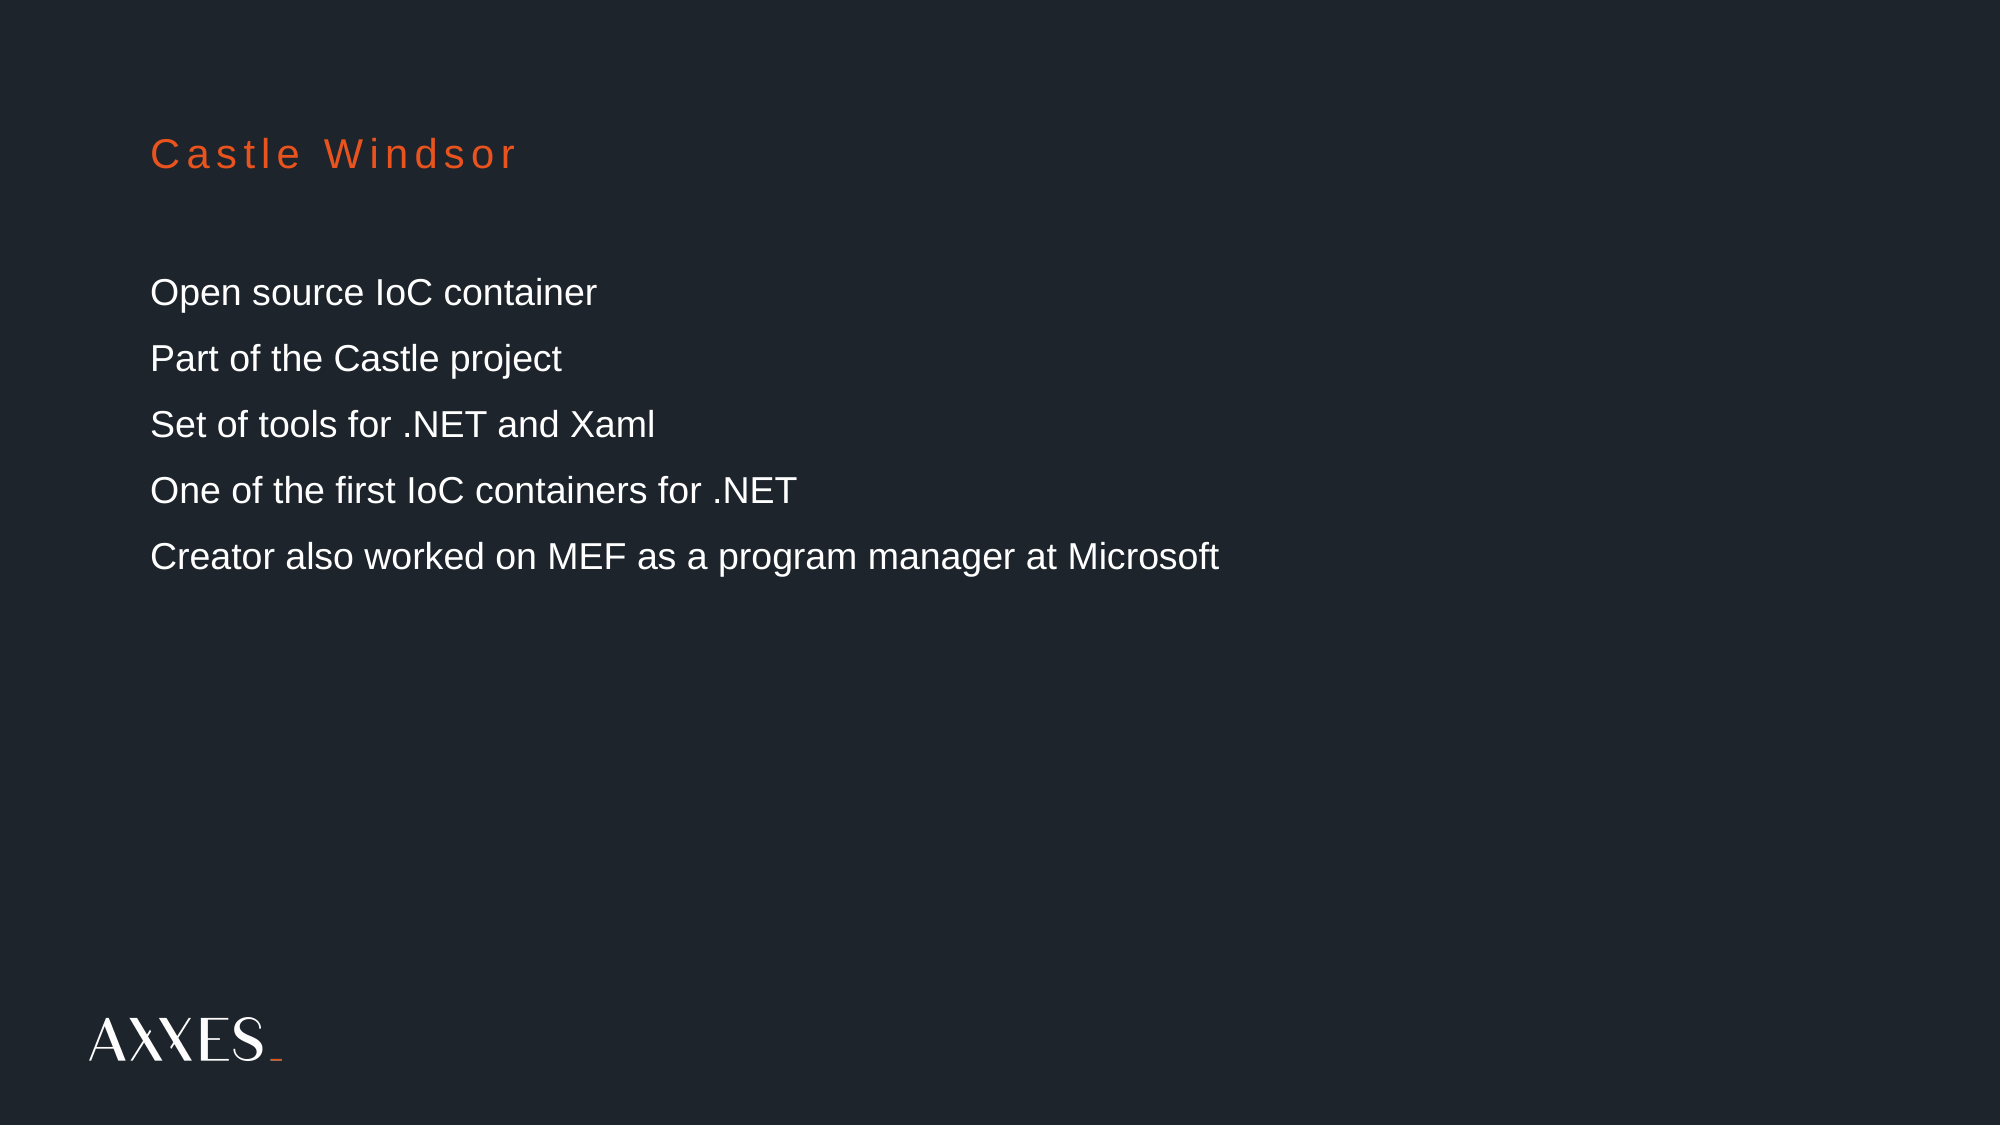

# Castle Windsor
Open source IoC container​
Part of the Castle project​
Set of tools for .NET and Xaml​
One of the first IoC containers for .NET​
Creator also worked on MEF as a program manager at Microsoft